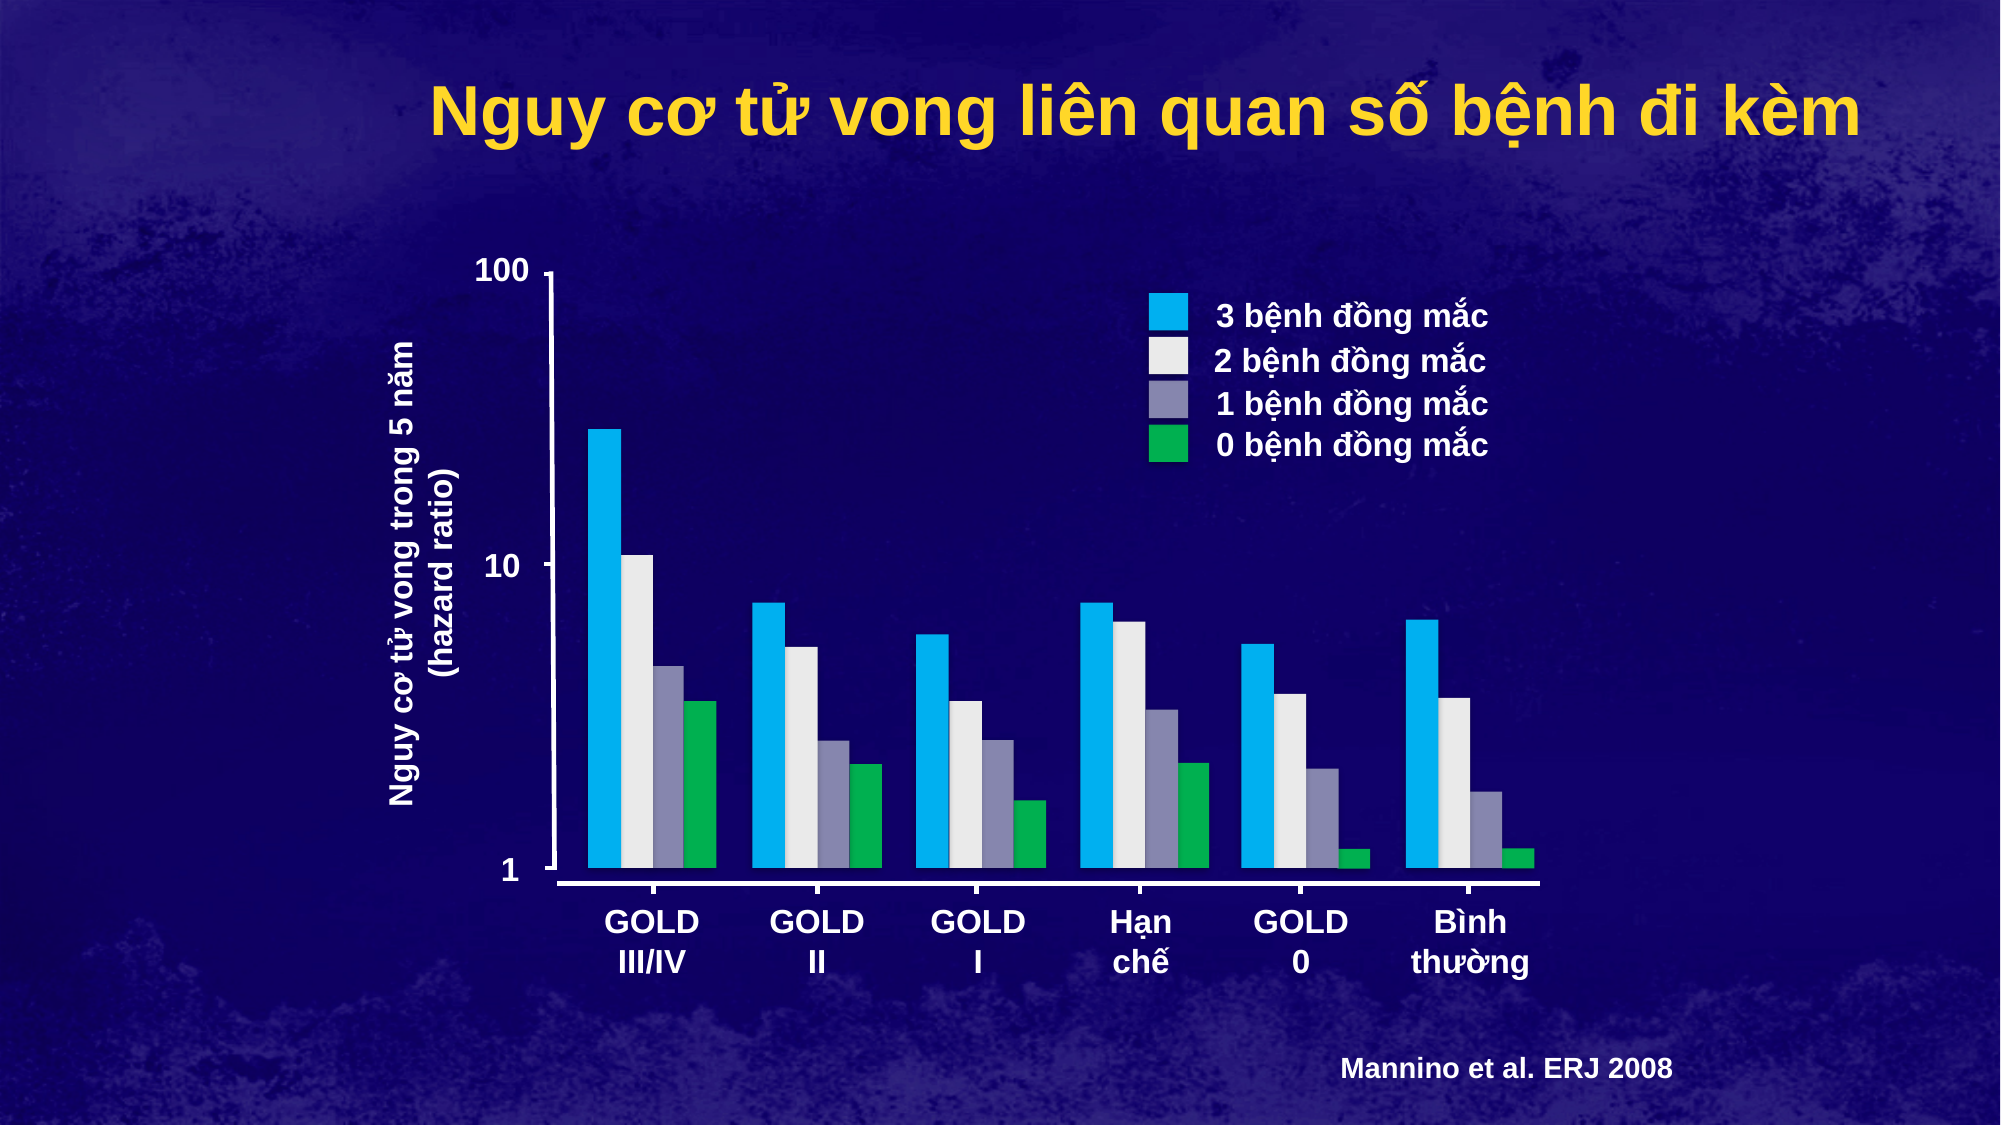

Nguy cơ tử vong liên quan số bệnh đi kèm
100
3 bệnh đồng mắc

2 bệnh đồng mắc

1 bệnh đồng mắc

0 bệnh đồng mắc

Nguy cơ tử vong trong 5 năm (hazard ratio)
10

1

GOLD
III/IV
GOLD
II
GOLD
I
Hạn chế
GOLD
0
Bình thường

Mannino et al. ERJ 2008